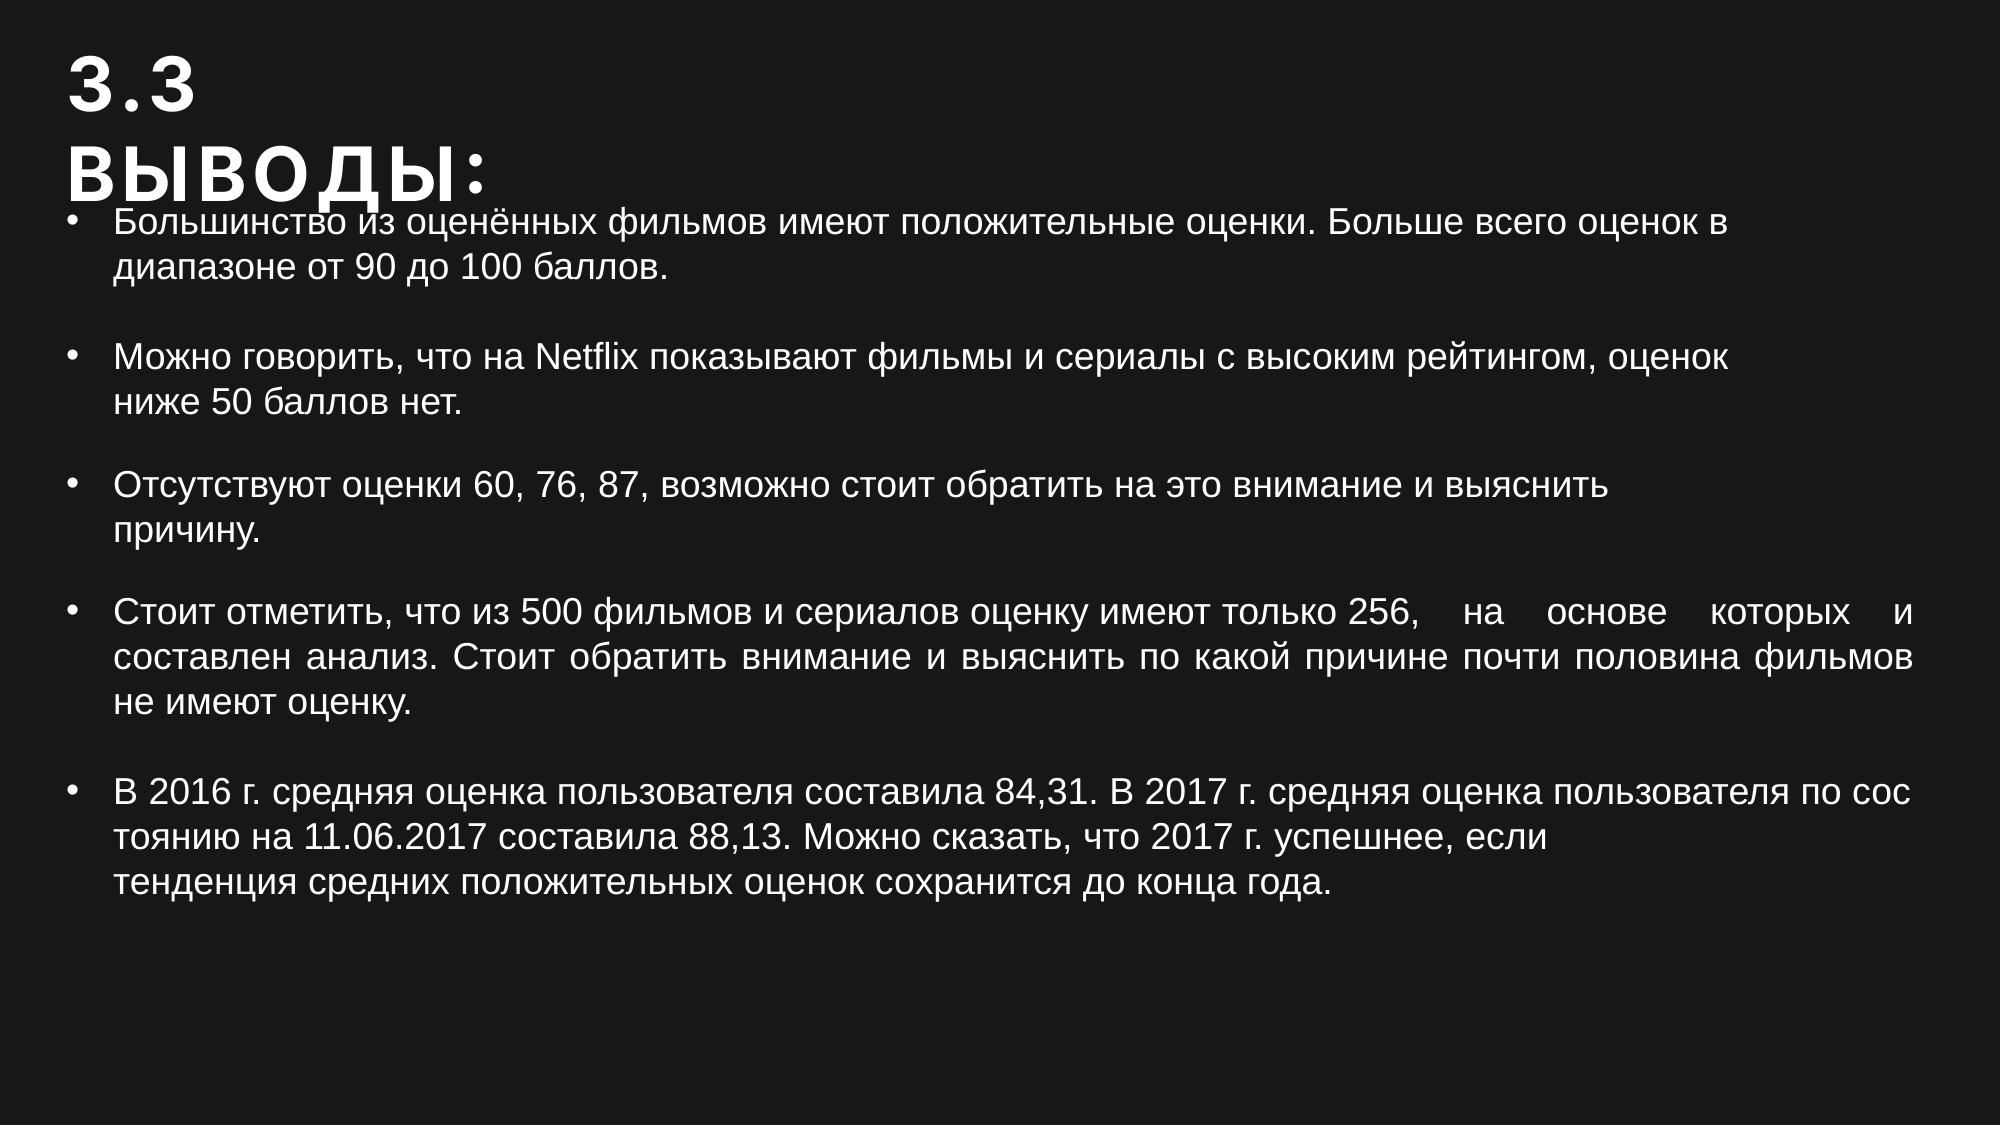

3.3 ВЫВОДЫ:

Большинство из оценённых фильмов имеют положительные оценки. Больше всего оценок в 
диапазоне от 90 до 100 баллов.

Можно говорить, что на Netflix показывают фильмы и сериалы с высоким рейтингом, оценок 
ниже 50 баллов нет.

Отсутствуют оценки 60, 76, 87, возможно стоит обратить на это внимание и выяснить 
причину.

Стоит отметить, что из 500 фильмов и сериалов оценку имеют только 256, на основе которых и составлен анализ. Стоит обратить внимание и выяснить по какой причине почти половина фильмов не имеют оценку.

В 2016 г. средняя оценка пользователя составила 84,31. В 2017 г. средняя оценка пользователя по состоянию на 11.06.2017 составила 88,13. Можно сказать, что 2017 г. успешнее, если 
тенденция средних положительных оценок сохранится до конца года.